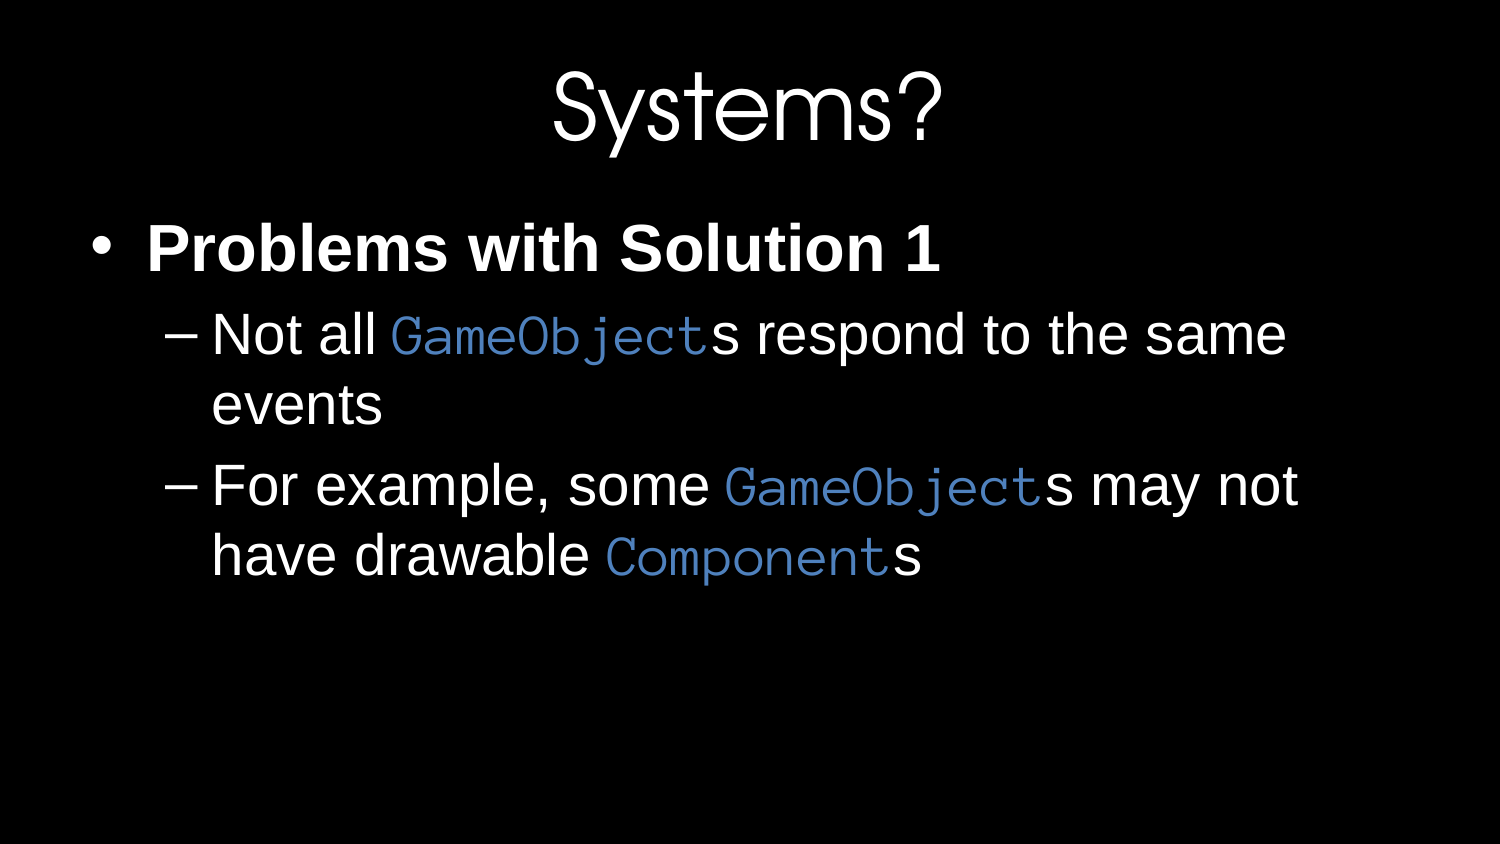

# Systems?
Problems with Solution 1
Not all GameObjects respond to the same events
For example, some GameObjects may not have drawable Components